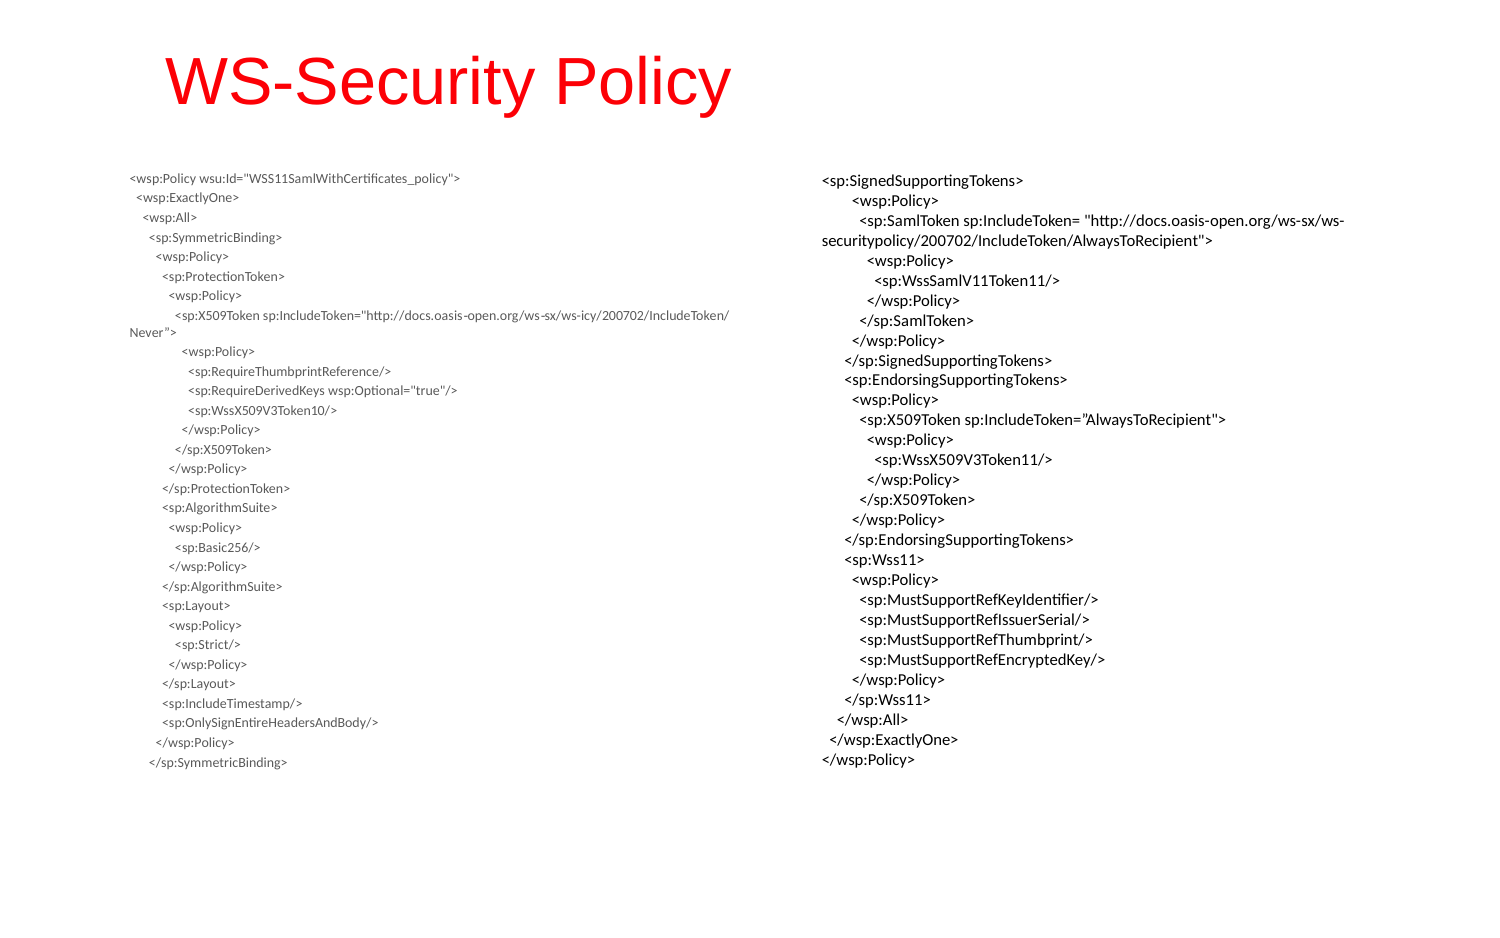

# WS-Security Policy
<wsp:Policy wsu:Id="WSS11SamlWithCertificates_policy">
  <wsp:ExactlyOne>
    <wsp:All>
      <sp:SymmetricBinding>
        <wsp:Policy>
          <sp:ProtectionToken>
            <wsp:Policy>
              <sp:X509Token sp:IncludeToken="http://docs.oasis‑open.org/ws‑sx/ws-icy/200702/IncludeToken/Never”>
                <wsp:Policy>
                  <sp:RequireThumbprintReference/>
                  <sp:RequireDerivedKeys wsp:Optional="true"/>
                  <sp:WssX509V3Token10/>
                </wsp:Policy>
              </sp:X509Token>
            </wsp:Policy>
          </sp:ProtectionToken>
          <sp:AlgorithmSuite>
            <wsp:Policy>
              <sp:Basic256/>
            </wsp:Policy>
          </sp:AlgorithmSuite>
          <sp:Layout>
            <wsp:Policy>
              <sp:Strict/>
            </wsp:Policy>
          </sp:Layout>
          <sp:IncludeTimestamp/>
          <sp:OnlySignEntireHeadersAndBody/>
        </wsp:Policy>
      </sp:SymmetricBinding>

<sp:SignedSupportingTokens>
        <wsp:Policy>
          <sp:SamlToken sp:IncludeToken= "http://docs.oasis-open.org/ws-sx/ws-securitypolicy/200702/IncludeToken/AlwaysToRecipient">
            <wsp:Policy>
              <sp:WssSamlV11Token11/>
            </wsp:Policy>
          </sp:SamlToken>
        </wsp:Policy>
      </sp:SignedSupportingTokens>
      <sp:EndorsingSupportingTokens>
        <wsp:Policy>
          <sp:X509Token sp:IncludeToken=”AlwaysToRecipient">
            <wsp:Policy>
              <sp:WssX509V3Token11/>
            </wsp:Policy>
          </sp:X509Token>
        </wsp:Policy>
      </sp:EndorsingSupportingTokens>
      <sp:Wss11>
        <wsp:Policy>
          <sp:MustSupportRefKeyIdentifier/>
          <sp:MustSupportRefIssuerSerial/>
          <sp:MustSupportRefThumbprint/>
          <sp:MustSupportRefEncryptedKey/>
        </wsp:Policy>
      </sp:Wss11>
    </wsp:All>
  </wsp:ExactlyOne>
</wsp:Policy>